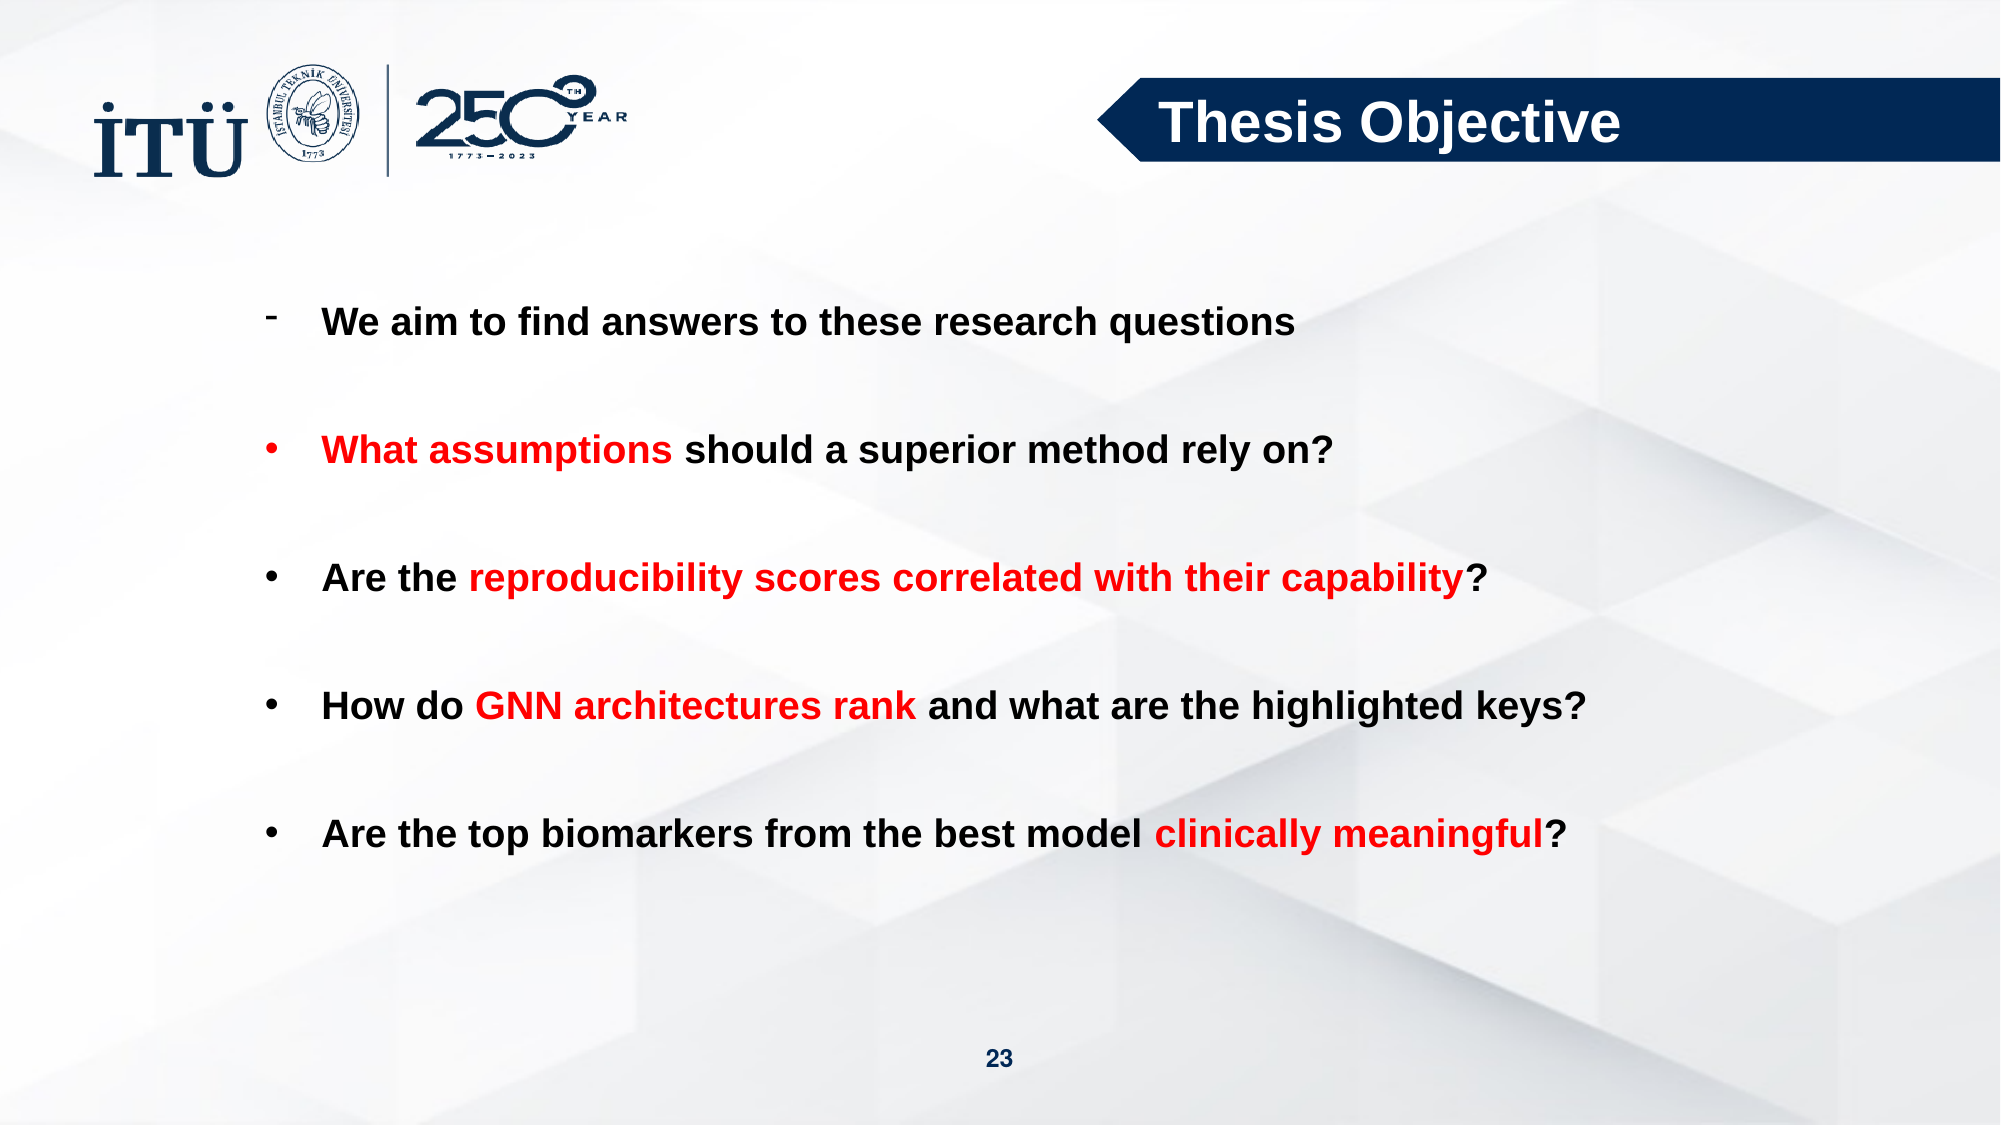

Thesis Objective

We aim to find answers to these research questions

What assumptions should a superior method rely on?

Are the reproducibility scores correlated with their capability?

How do GNN architectures rank and what are the highlighted keys?

Are the top biomarkers from the best model clinically meaningful?

23